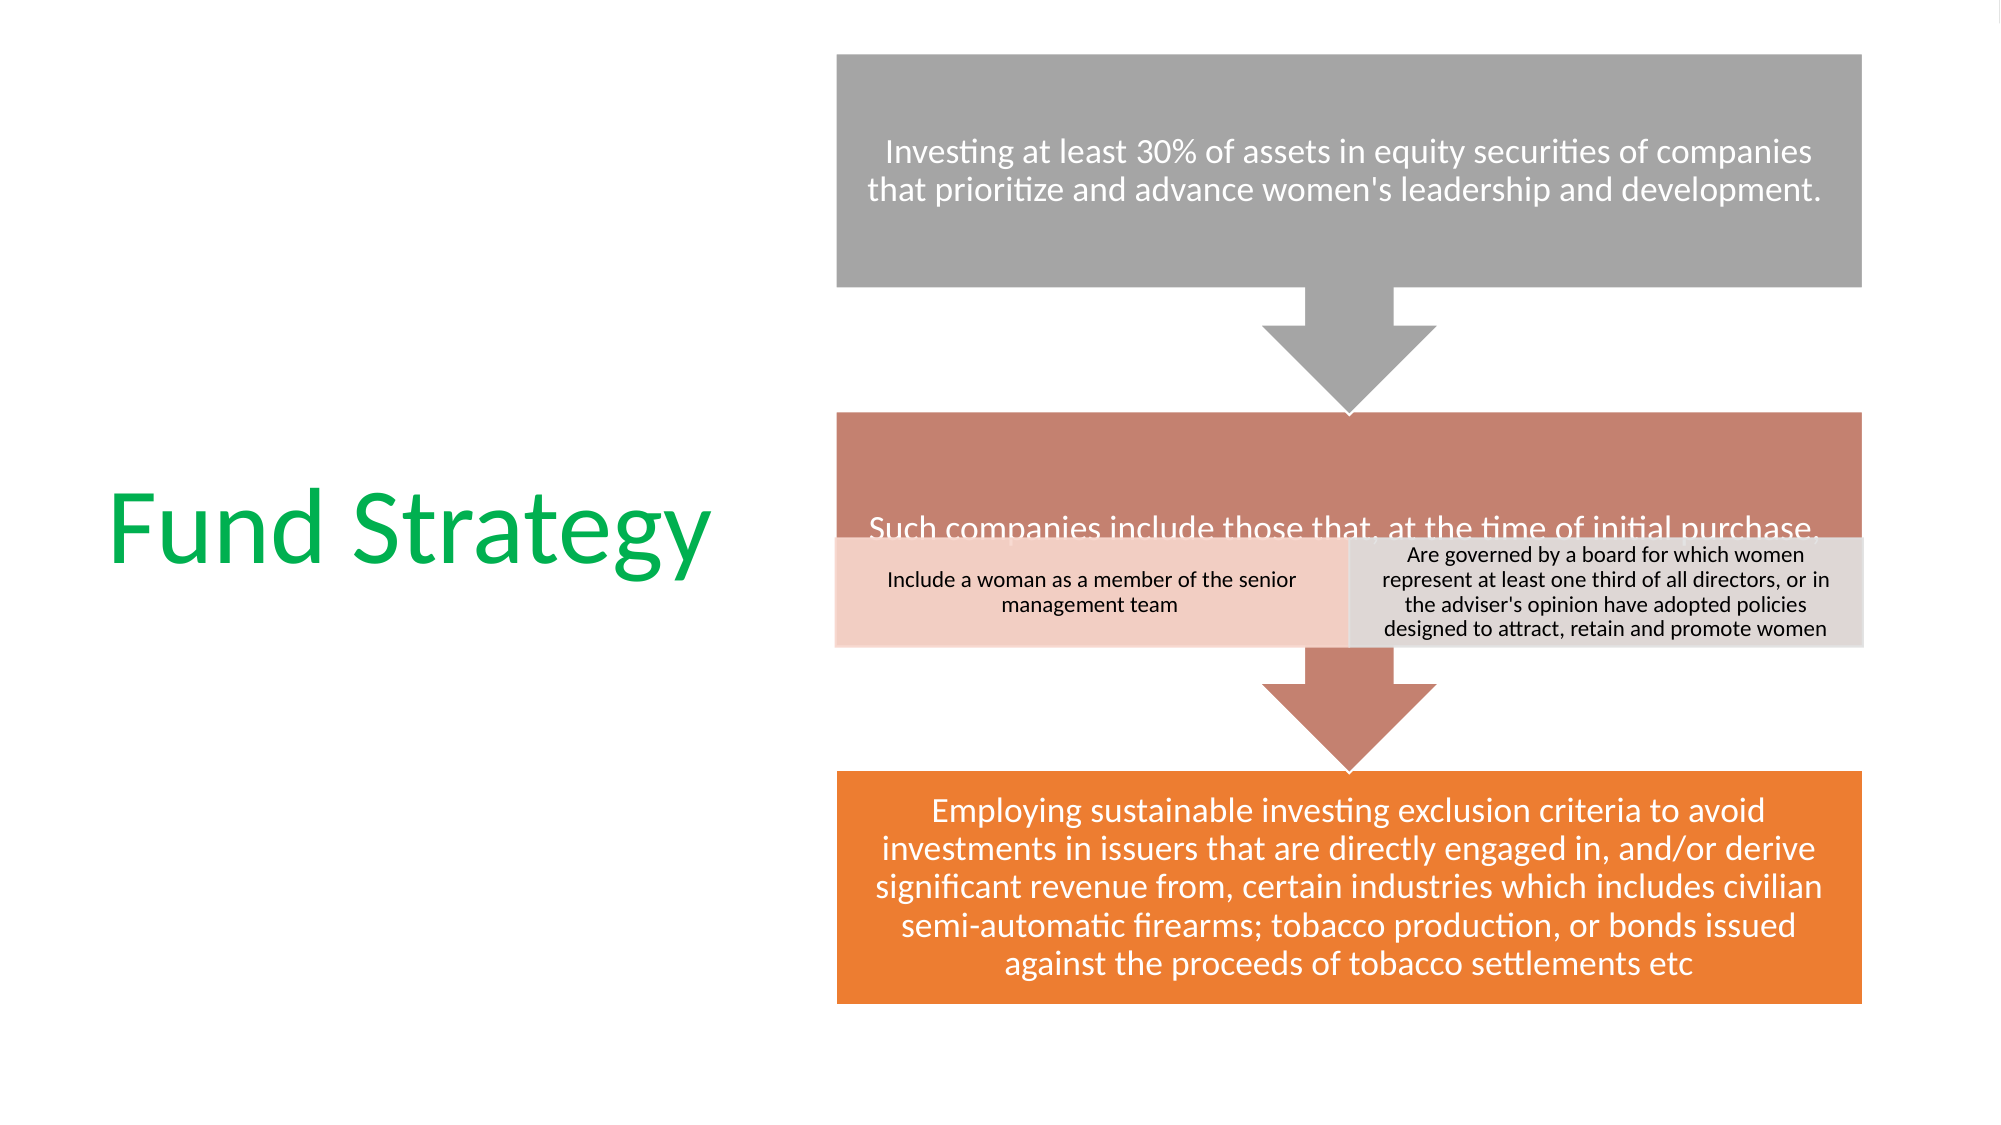

Employing sustainable investing exclusion criteria to avoid investments in issuers that are directly engaged in, and/or derive significant revenue from, certain industries which includes civilian semi-automatic firearms; tobacco production, or bonds issued against the proceeds of tobacco settlements etc
Such companies include those that, at the time of initial purchase,
Include a woman as a member of the senior management team
Are governed by a board for which women represent at least one third of all directors, or in the adviser's opinion have adopted policies designed to attract, retain and promote women
Investing at least 30% of assets in equity securities of companies that prioritize and advance women's leadership and development.
# Fund Strategy